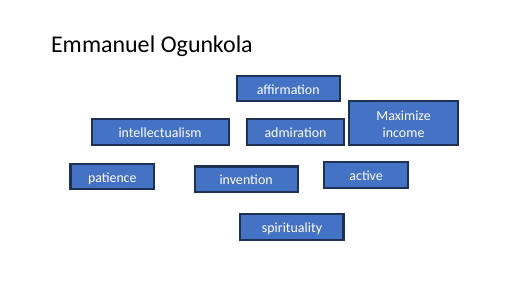

# Emmanuel Ogunkola
affirmation

Maximize income
intellectualism
admiration
active
patience
invention
spirituality